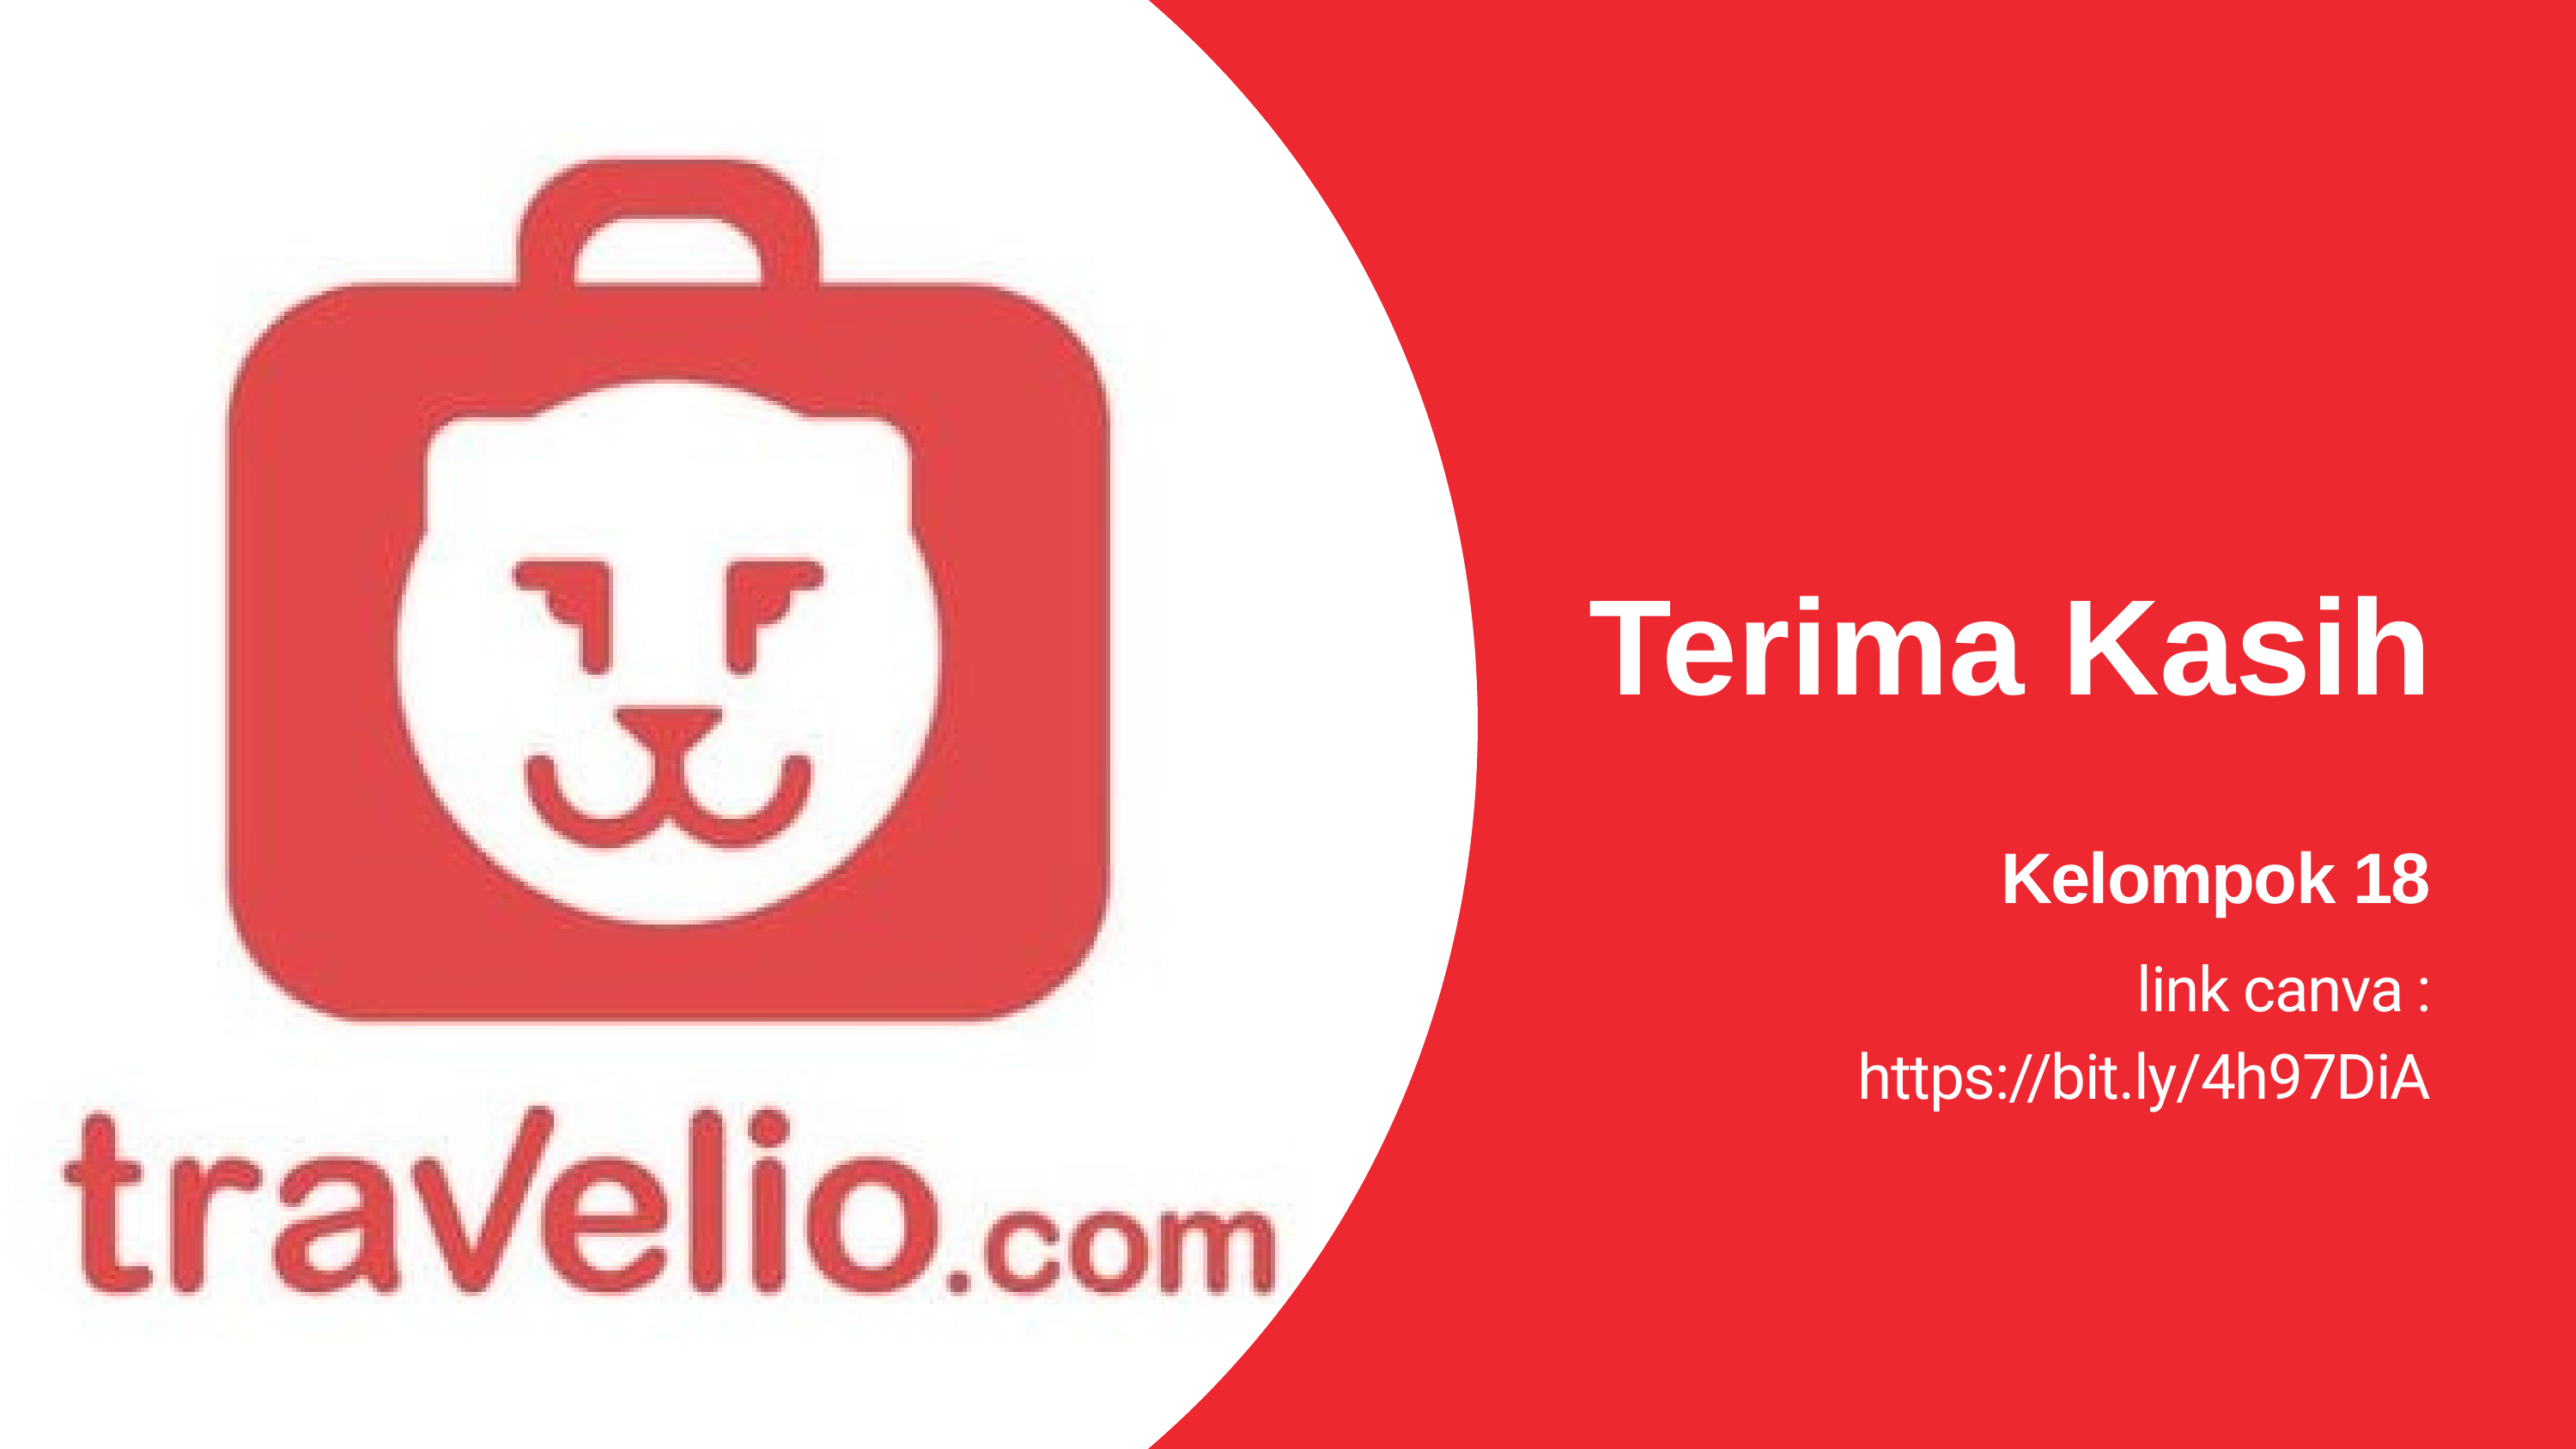

Terima Kasih
Kelompok 18
link canva : https://bit.ly/4h97DiA